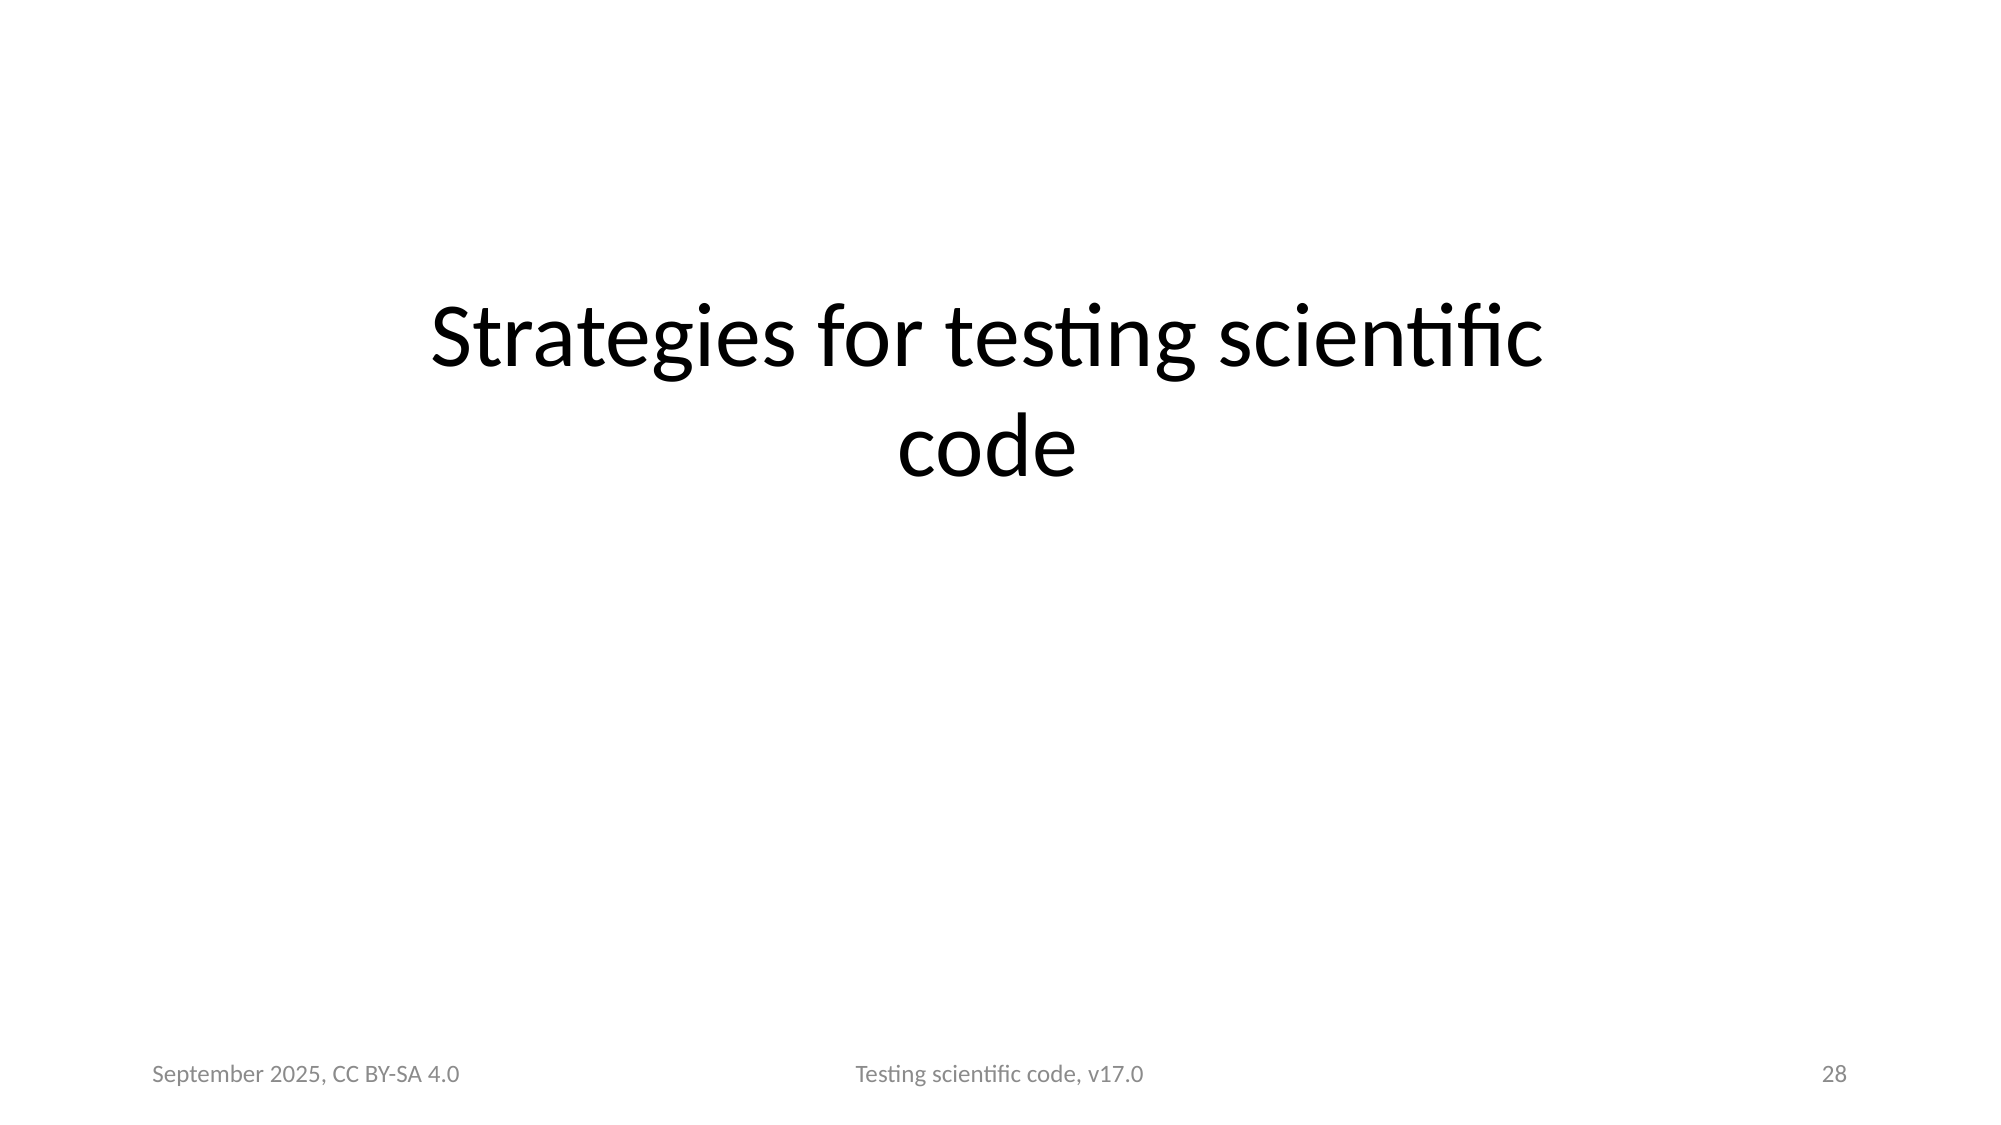

Strategies for testing scientific code
September 2025, CC BY-SA 4.0
Testing scientific code, v17.0
28